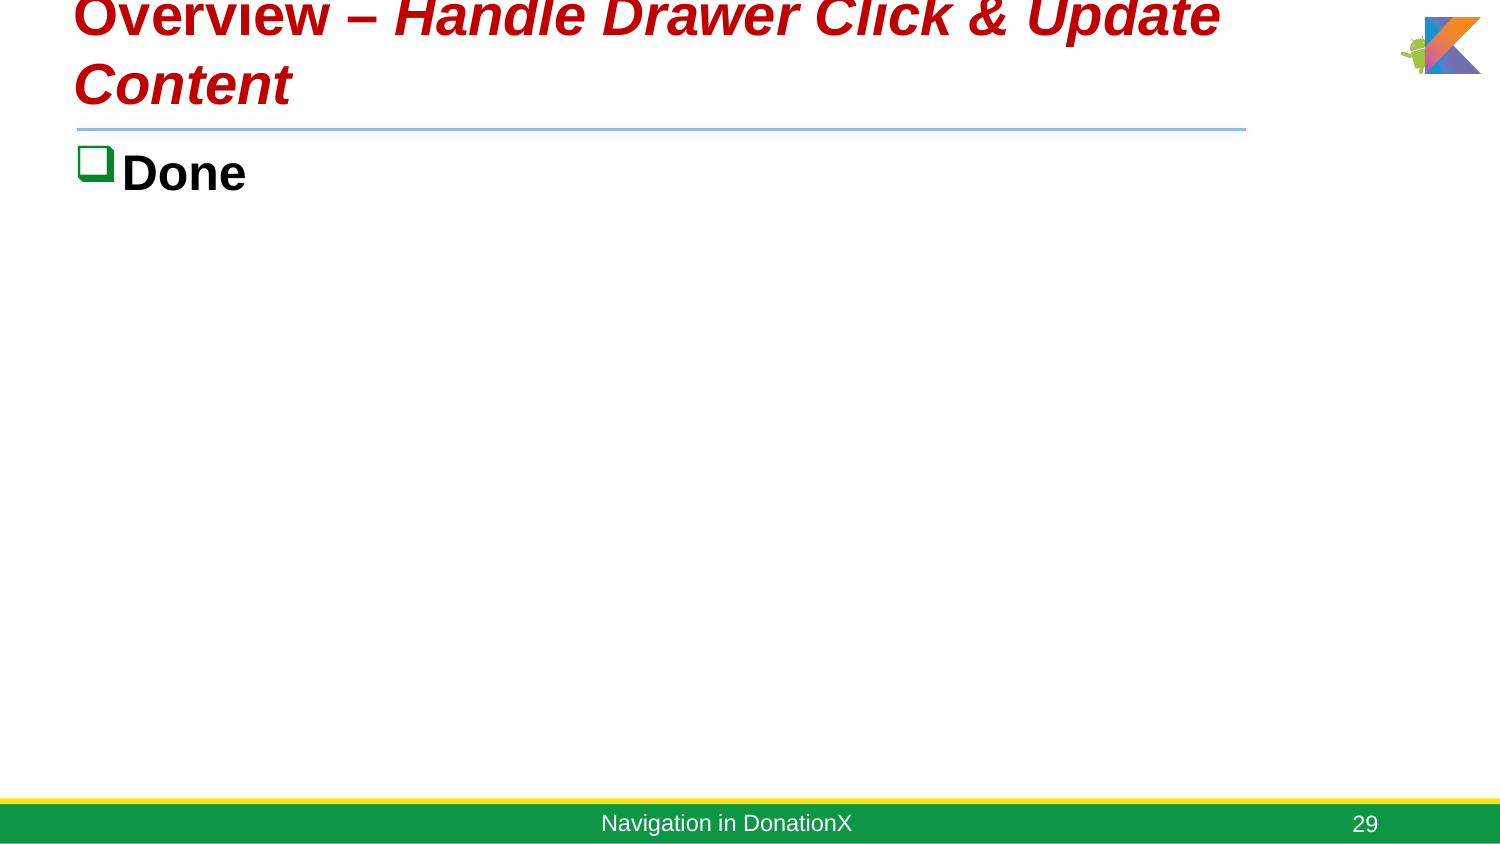

# Overview – Handle Drawer Click & Update Content
Done
29
Navigation in DonationX